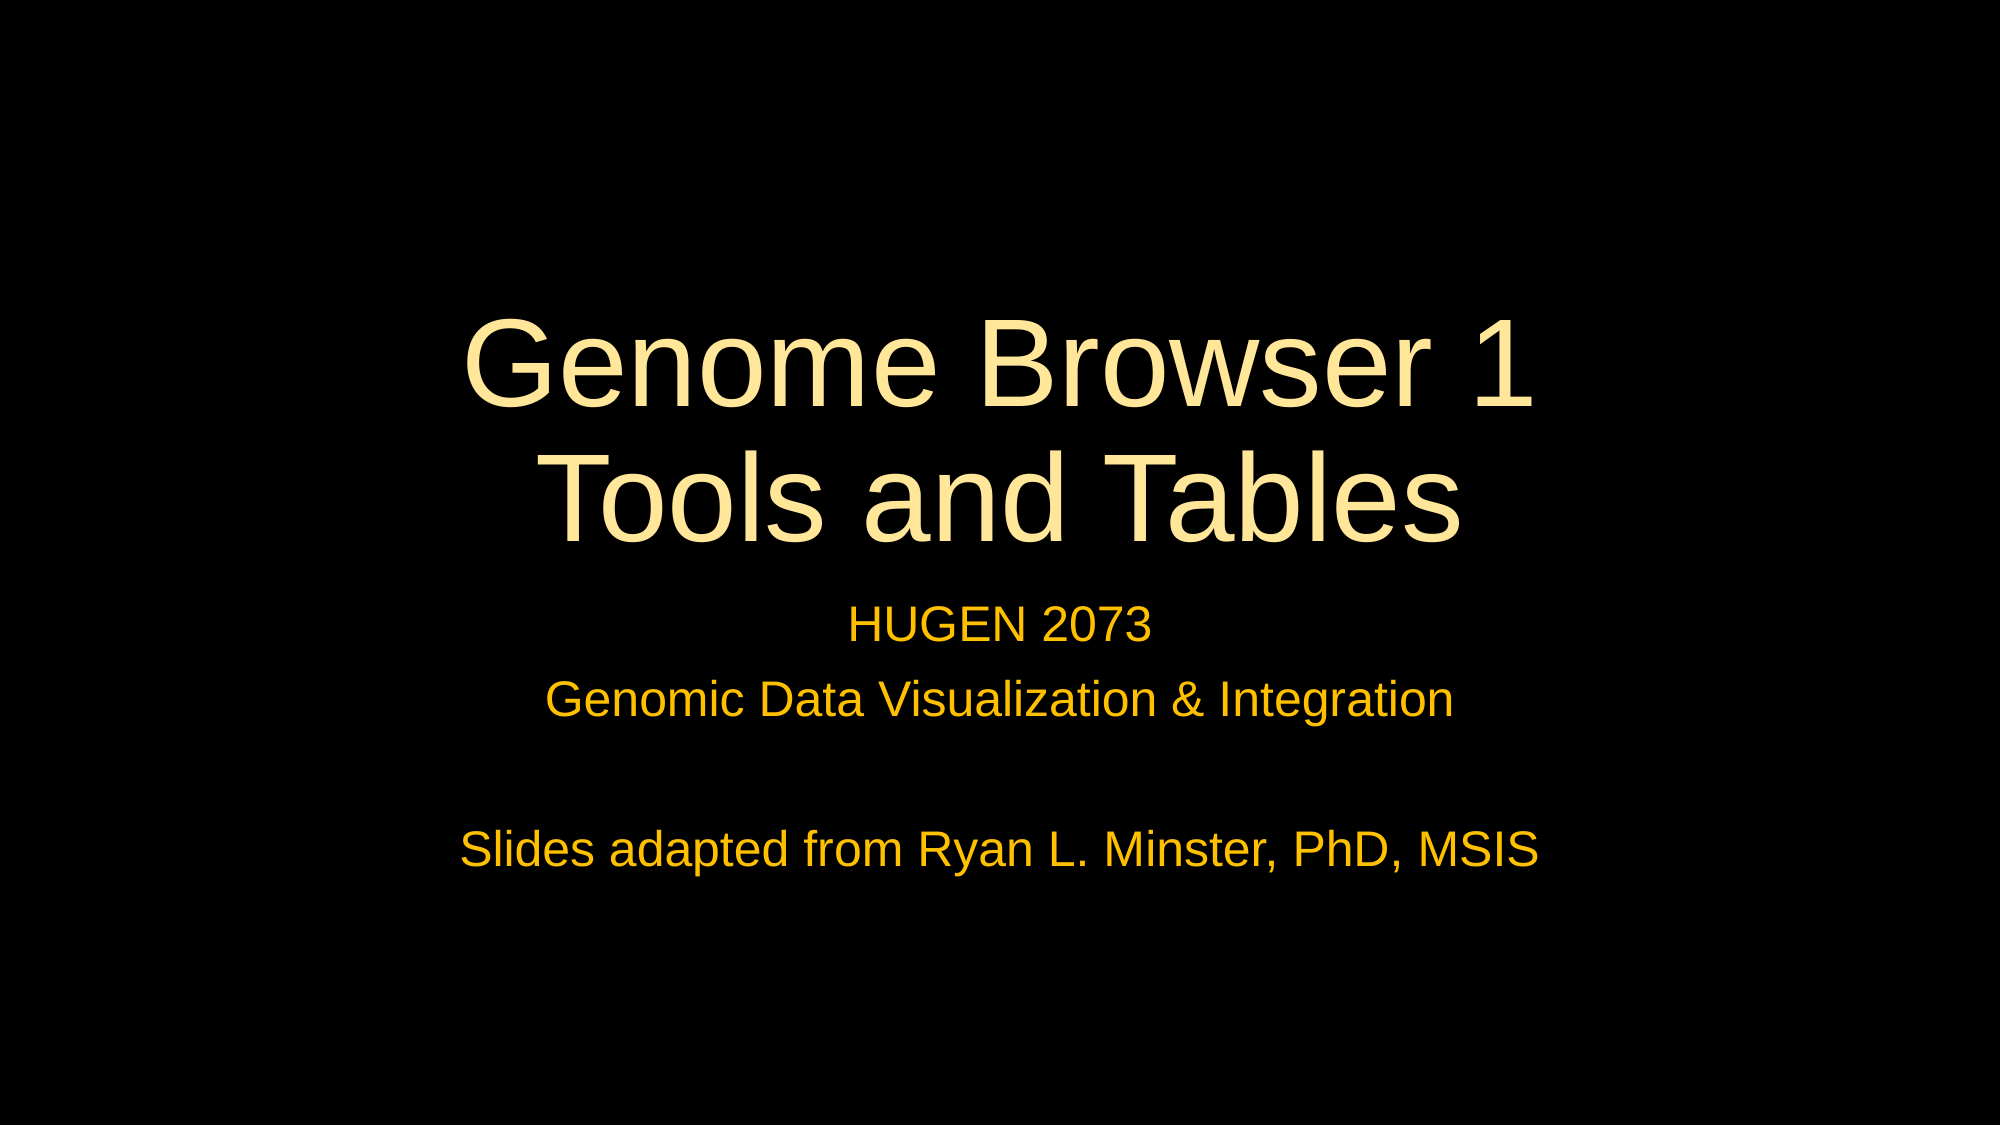

# Genome Browser 1 Tools and Tables
HUGEN 2073
Genomic Data Visualization & Integration

Slides adapted from Ryan L. Minster, PhD, MSIS